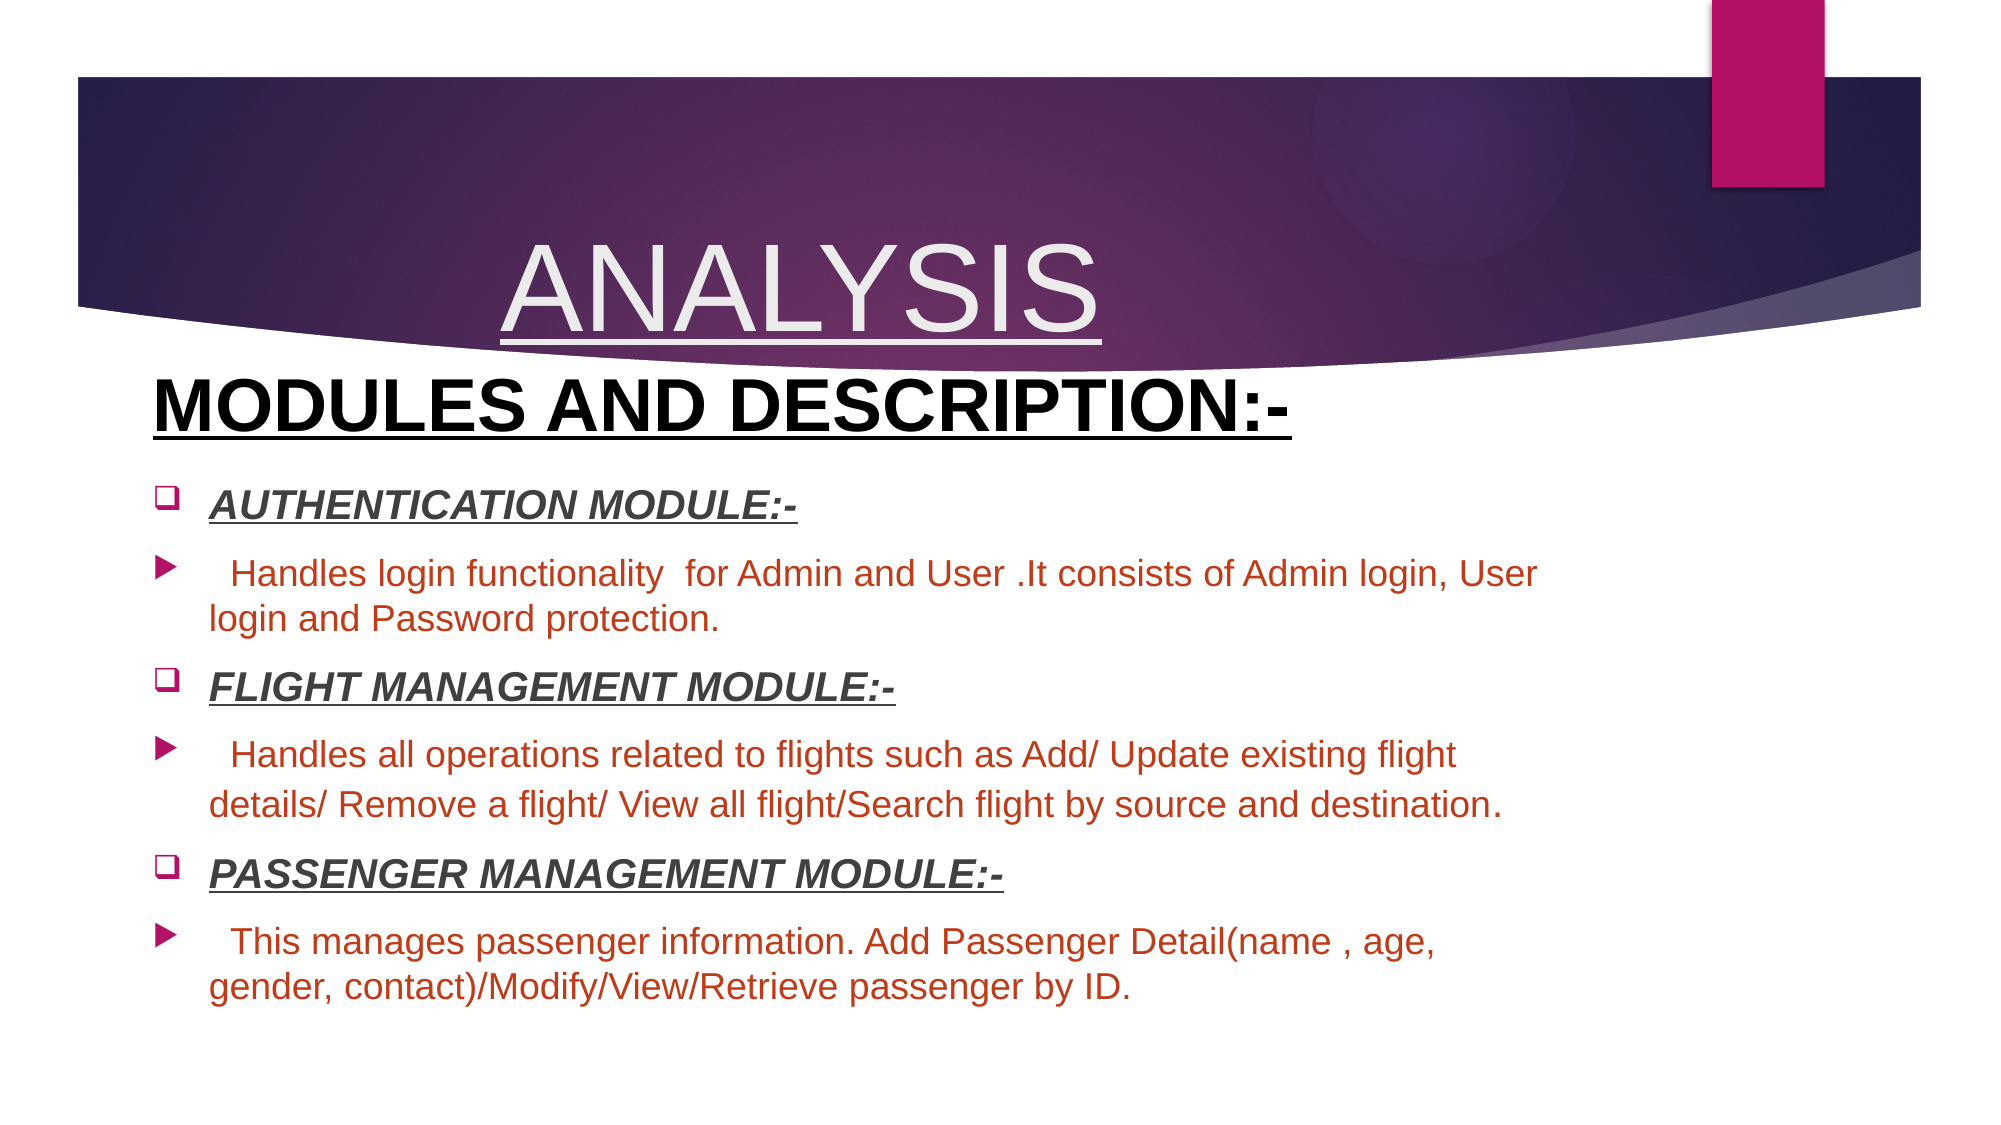

# ANALYSIS MODULES AND DESCRIPTION:-

AUTHENTICATION MODULE:-
  Handles login functionality  for Admin and User .It consists of Admin login, User login and Password protection.
FLIGHT MANAGEMENT MODULE:-
  Handles all operations related to flights such as Add/ Update existing flight details/ Remove a flight/ View all flight/Search flight by source and destination.
PASSENGER MANAGEMENT MODULE:-
  This manages passenger information. Add Passenger Detail(name , age, gender, contact)/Modify/View/Retrieve passenger by ID.